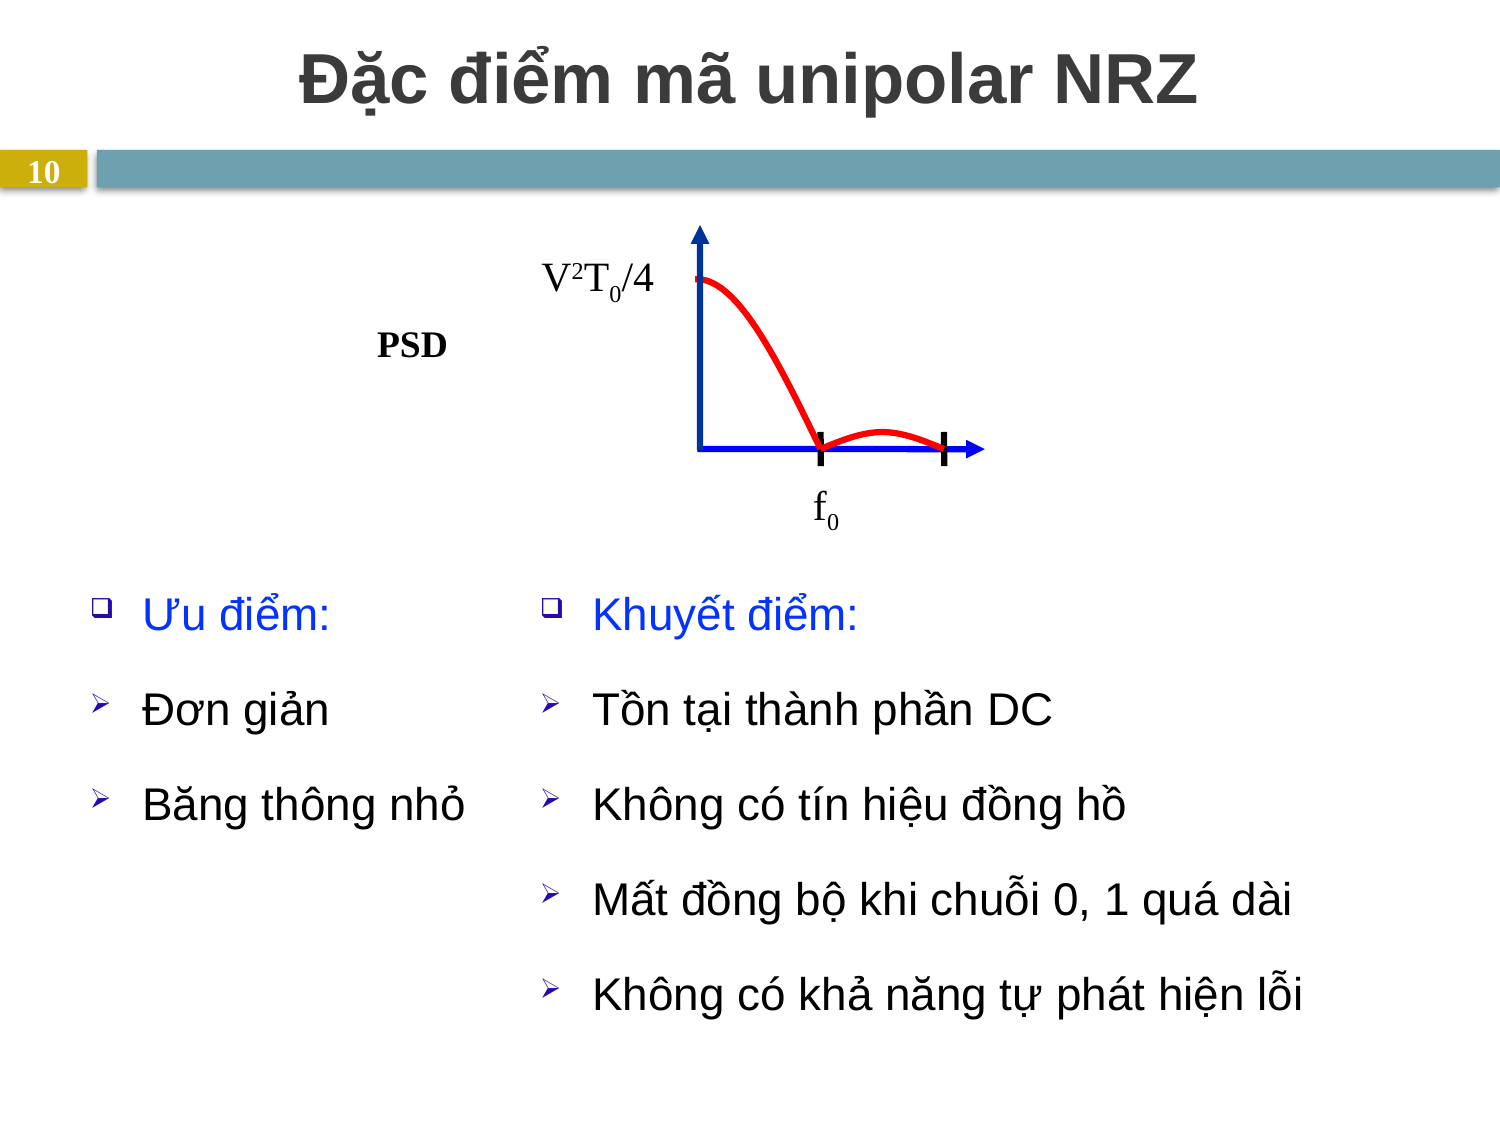

# Đặc điểm mã unipolar NRZ
10

V2T0/4

PSD

f0
Ưu điểm:
Đơn giản
Băng thông nhỏ
Khuyết điểm:
Tồn tại thành phần DC
Không có tín hiệu đồng hồ
Mất đồng bộ khi chuỗi 0, 1 quá dài
Không có khả năng tự phát hiện lỗi